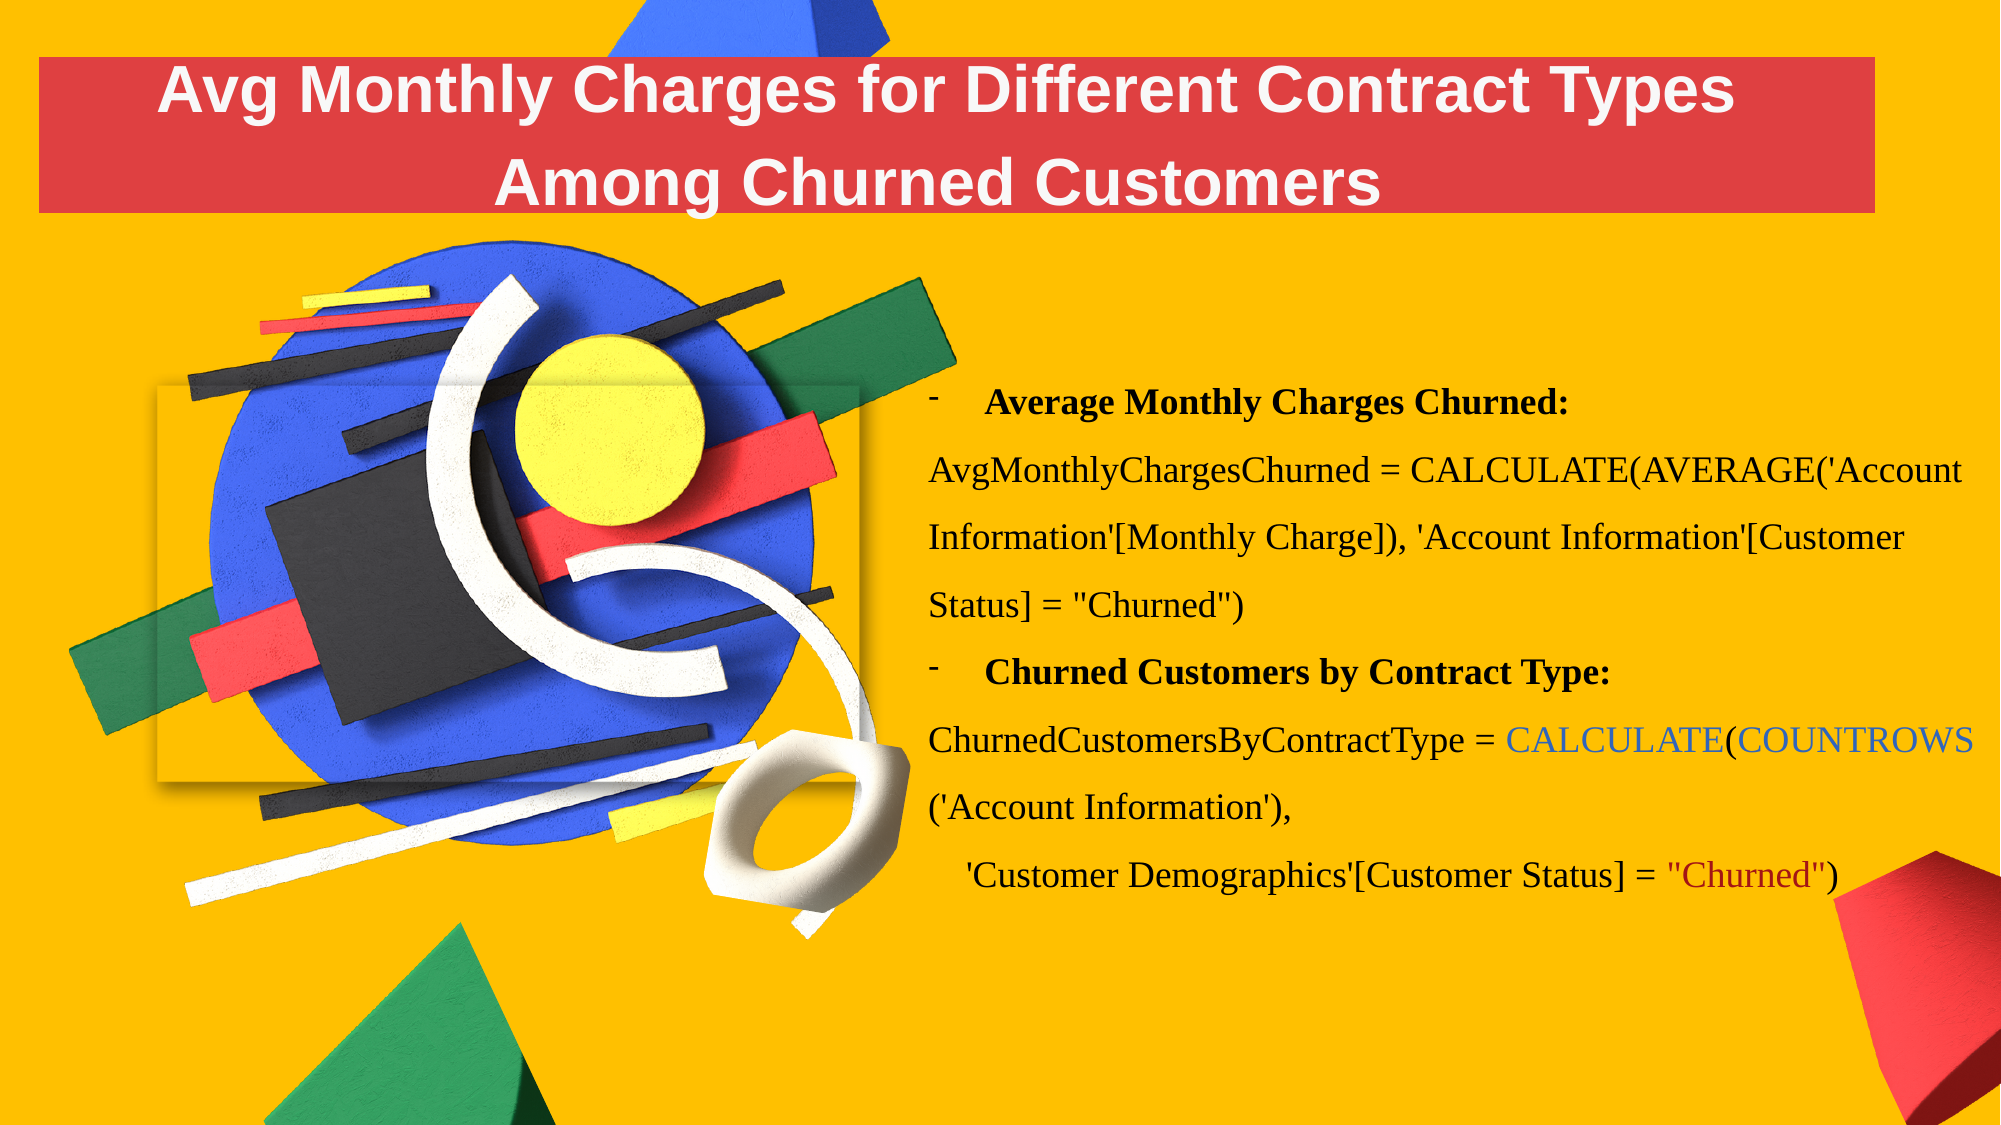

Avg Monthly Charges for Different Contract Types
Among Churned Customers

Average Monthly Charges Churned:
AvgMonthlyChargesChurned = CALCULATE(AVERAGE('Account Information'[Monthly Charge]), 'Account Information'[Customer Status] = "Churned")
Churned Customers by Contract Type:
ChurnedCustomersByContractType = CALCULATE(COUNTROWS ('Account Information'),
    'Customer Demographics'[Customer Status] = "Churned")